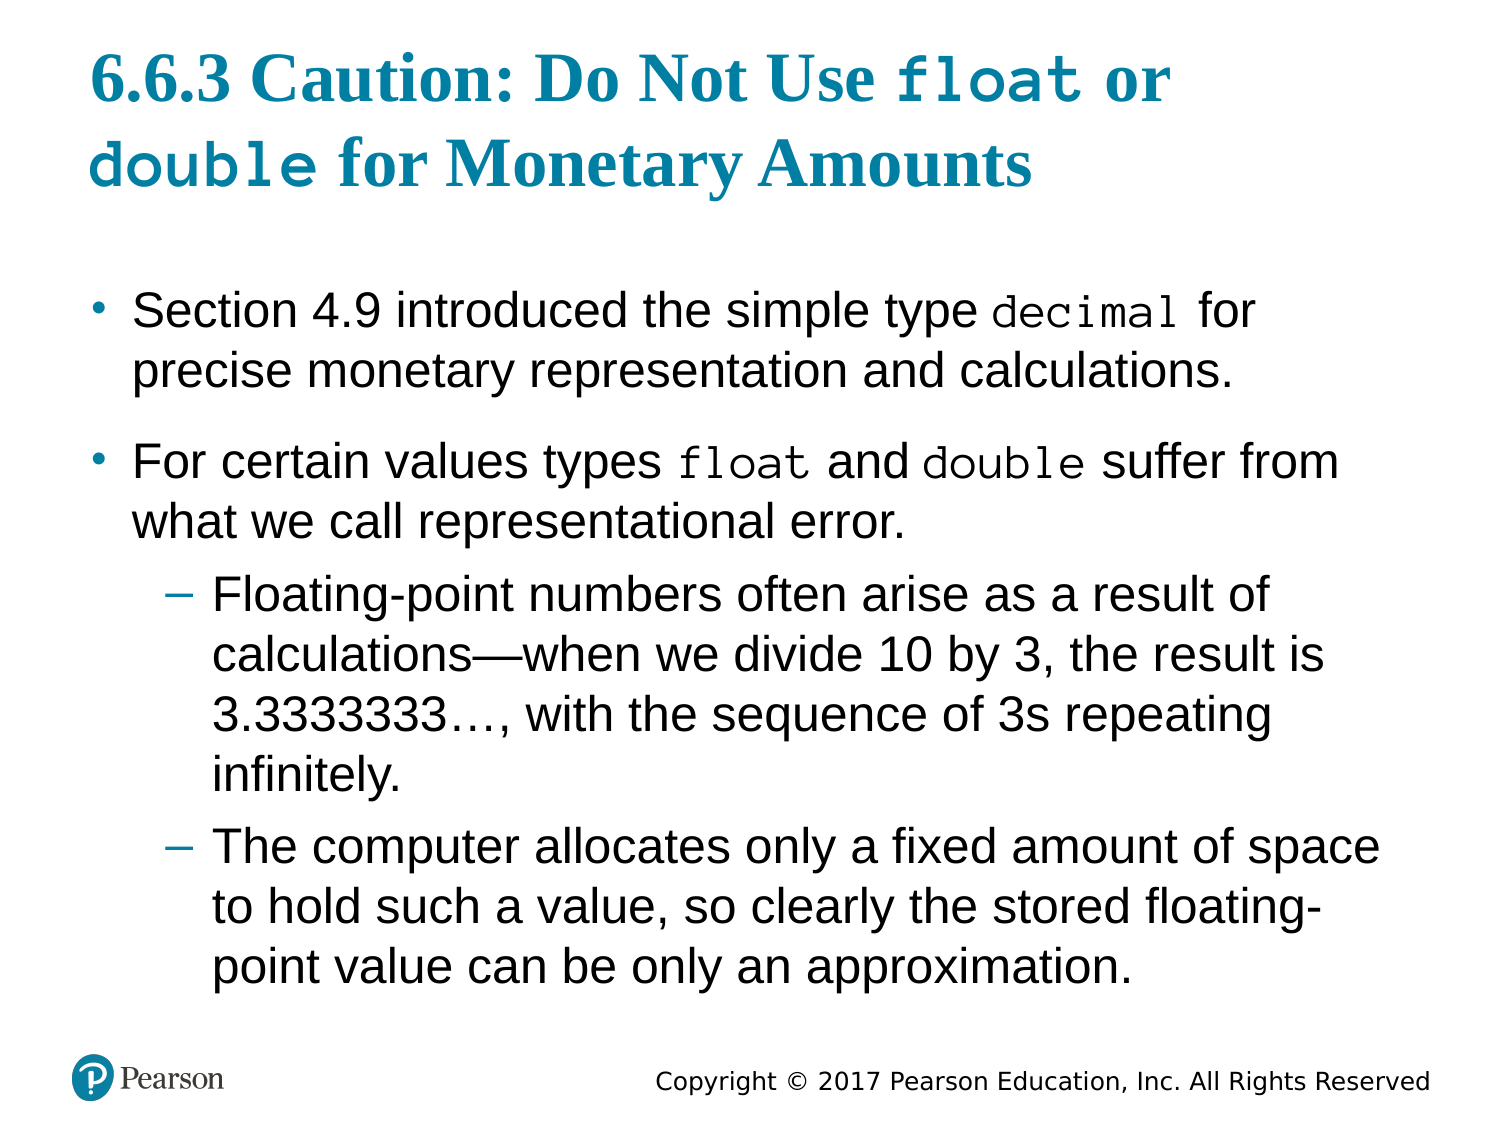

# 6.6.3 Caution: Do Not Use float or double for Monetary Amounts
Section 4.9 introduced the simple type decimal for precise monetary representation and calculations.
For certain values types float and double suffer from what we call representational error.
Floating-point numbers often arise as a result of calculations—when we divide 10 by 3, the result is 3.3333333…, with the sequence of 3s repeating infinitely.
The computer allocates only a fixed amount of space to hold such a value, so clearly the stored floating-point value can be only an approximation.